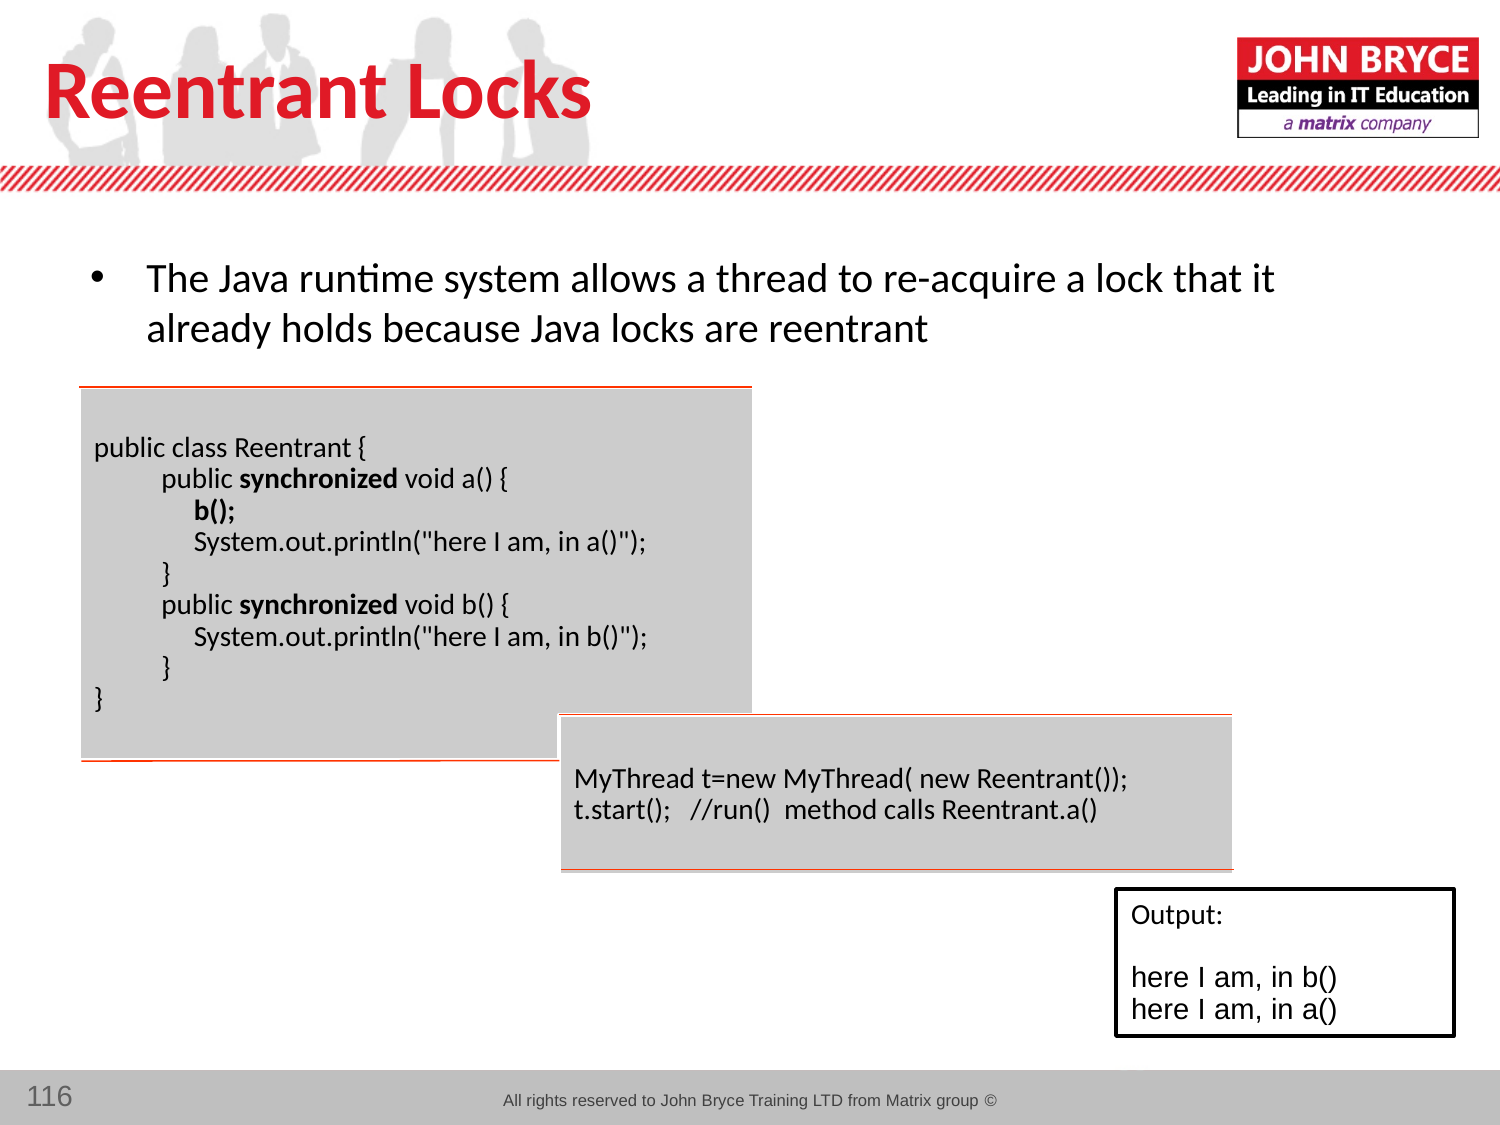

# Reentrant Locks
The Java runtime system allows a thread to re-acquire a lock that it already holds because Java locks are reentrant

public class Reentrant {
	public synchronized void a() {
		b();
		System.out.println("here I am, in a()");
	}
	public synchronized void b() {
              	System.out.println("here I am, in b()");
	}
}
MyThread t=new MyThread( new Reentrant());
t.start();   //run()  method calls Reentrant.a()
Output:

here I am, in b()
here I am, in a()